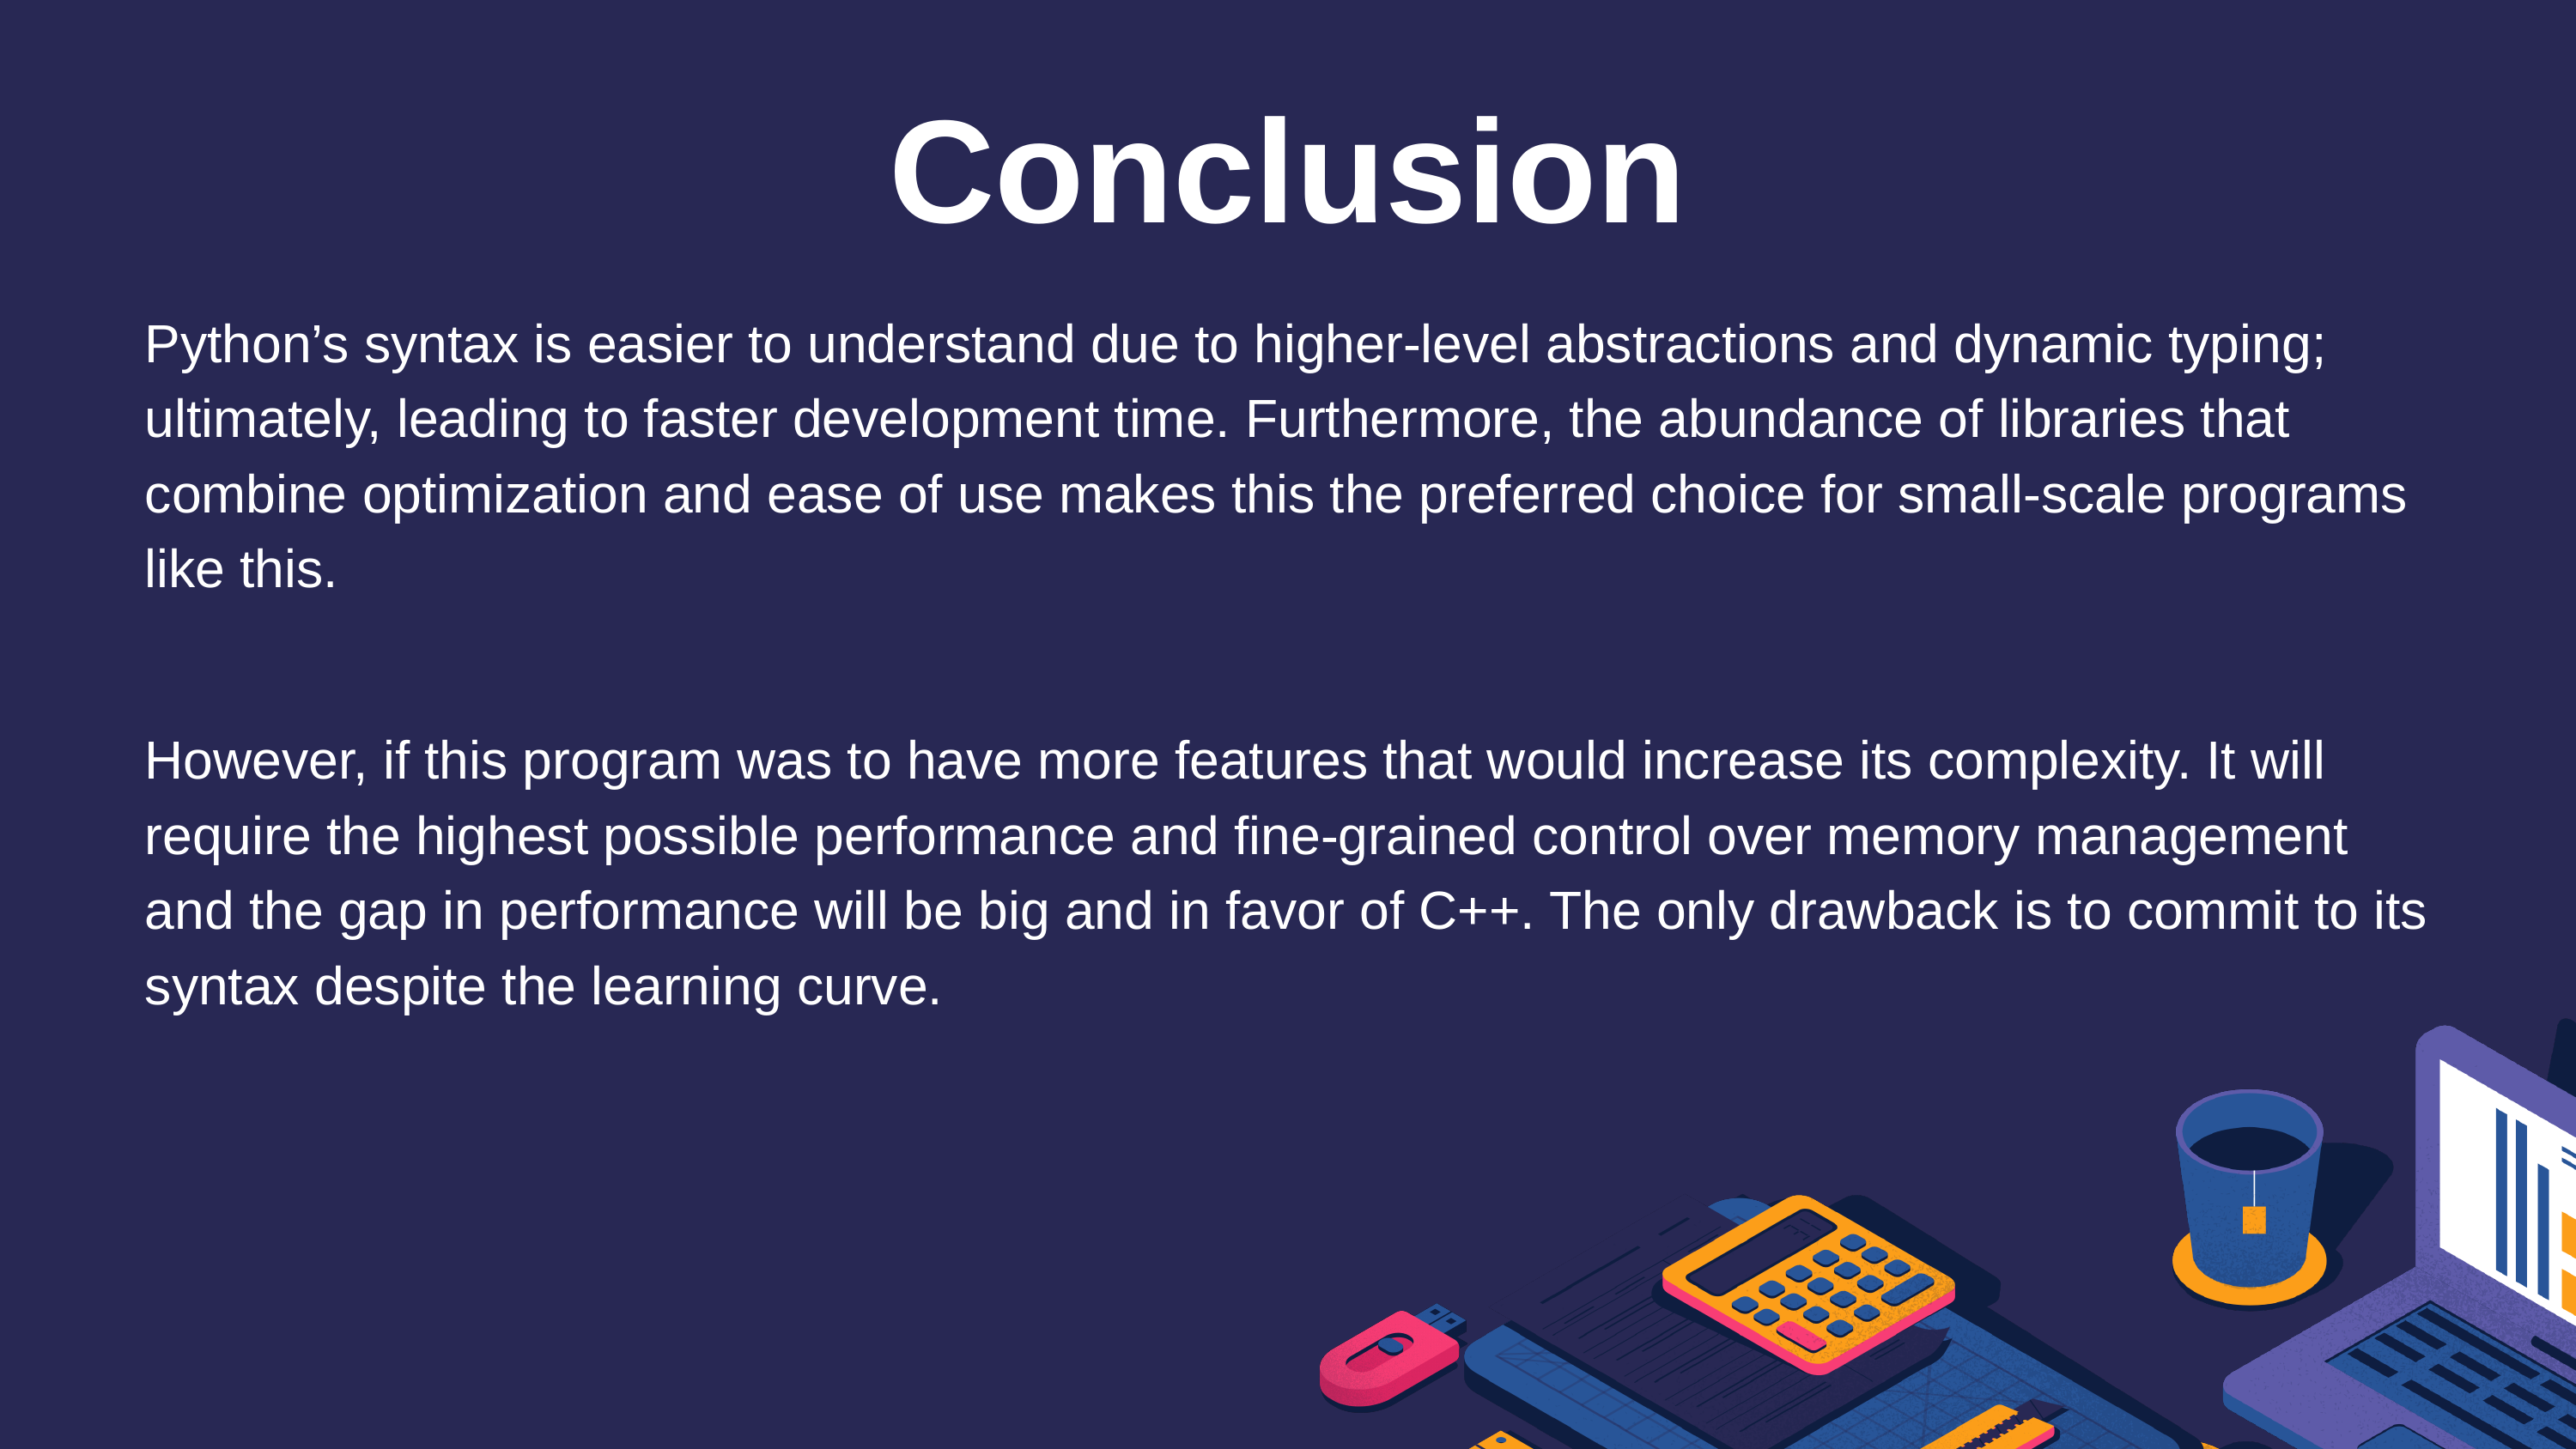

Conclusion
Python’s syntax is easier to understand due to higher-level abstractions and dynamic typing; ultimately, leading to faster development time. Furthermore, the abundance of libraries that combine optimization and ease of use makes this the preferred choice for small-scale programs like this.
However, if this program was to have more features that would increase its complexity. It will require the highest possible performance and fine-grained control over memory management and the gap in performance will be big and in favor of C++. The only drawback is to commit to its syntax despite the learning curve.